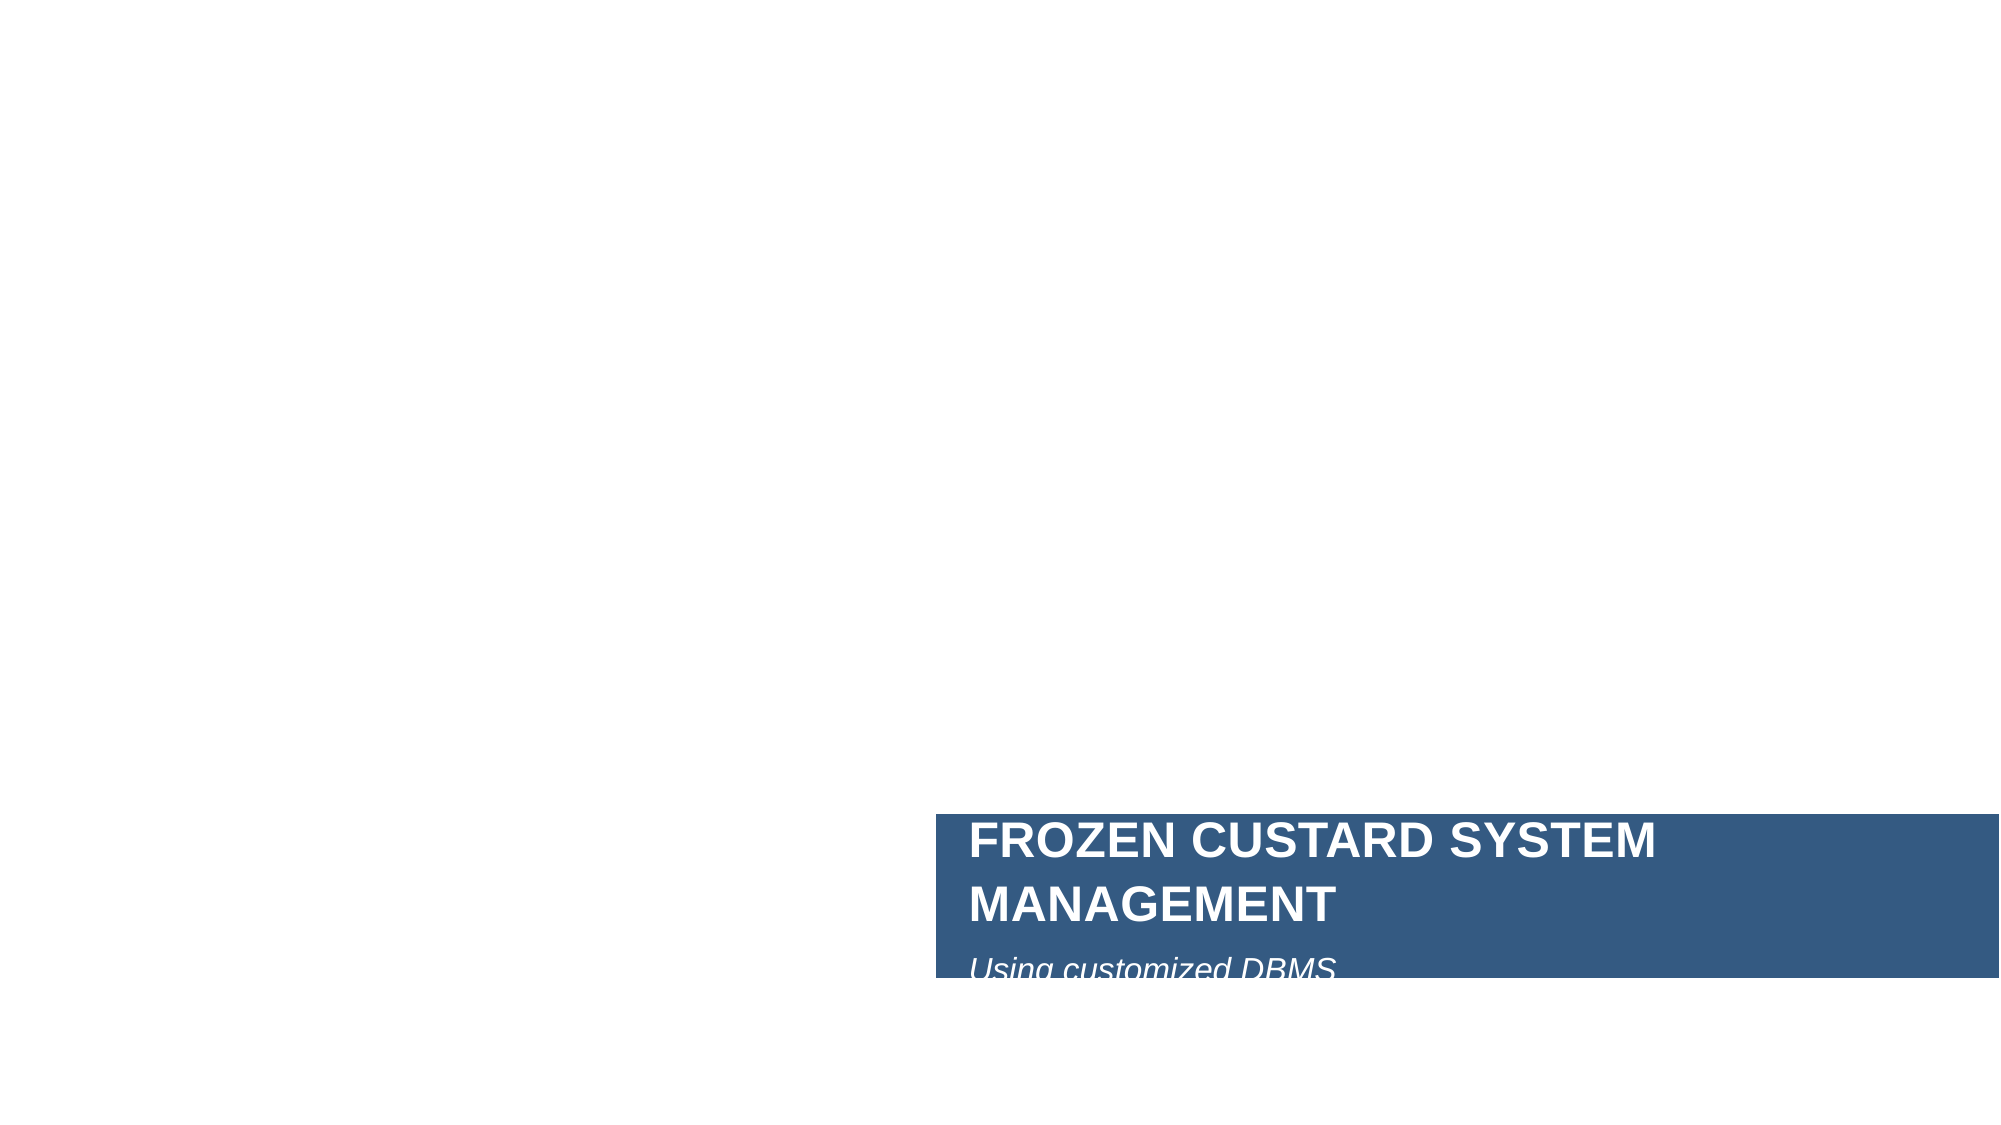

Frozen Custard System Management
Using customized DBMS